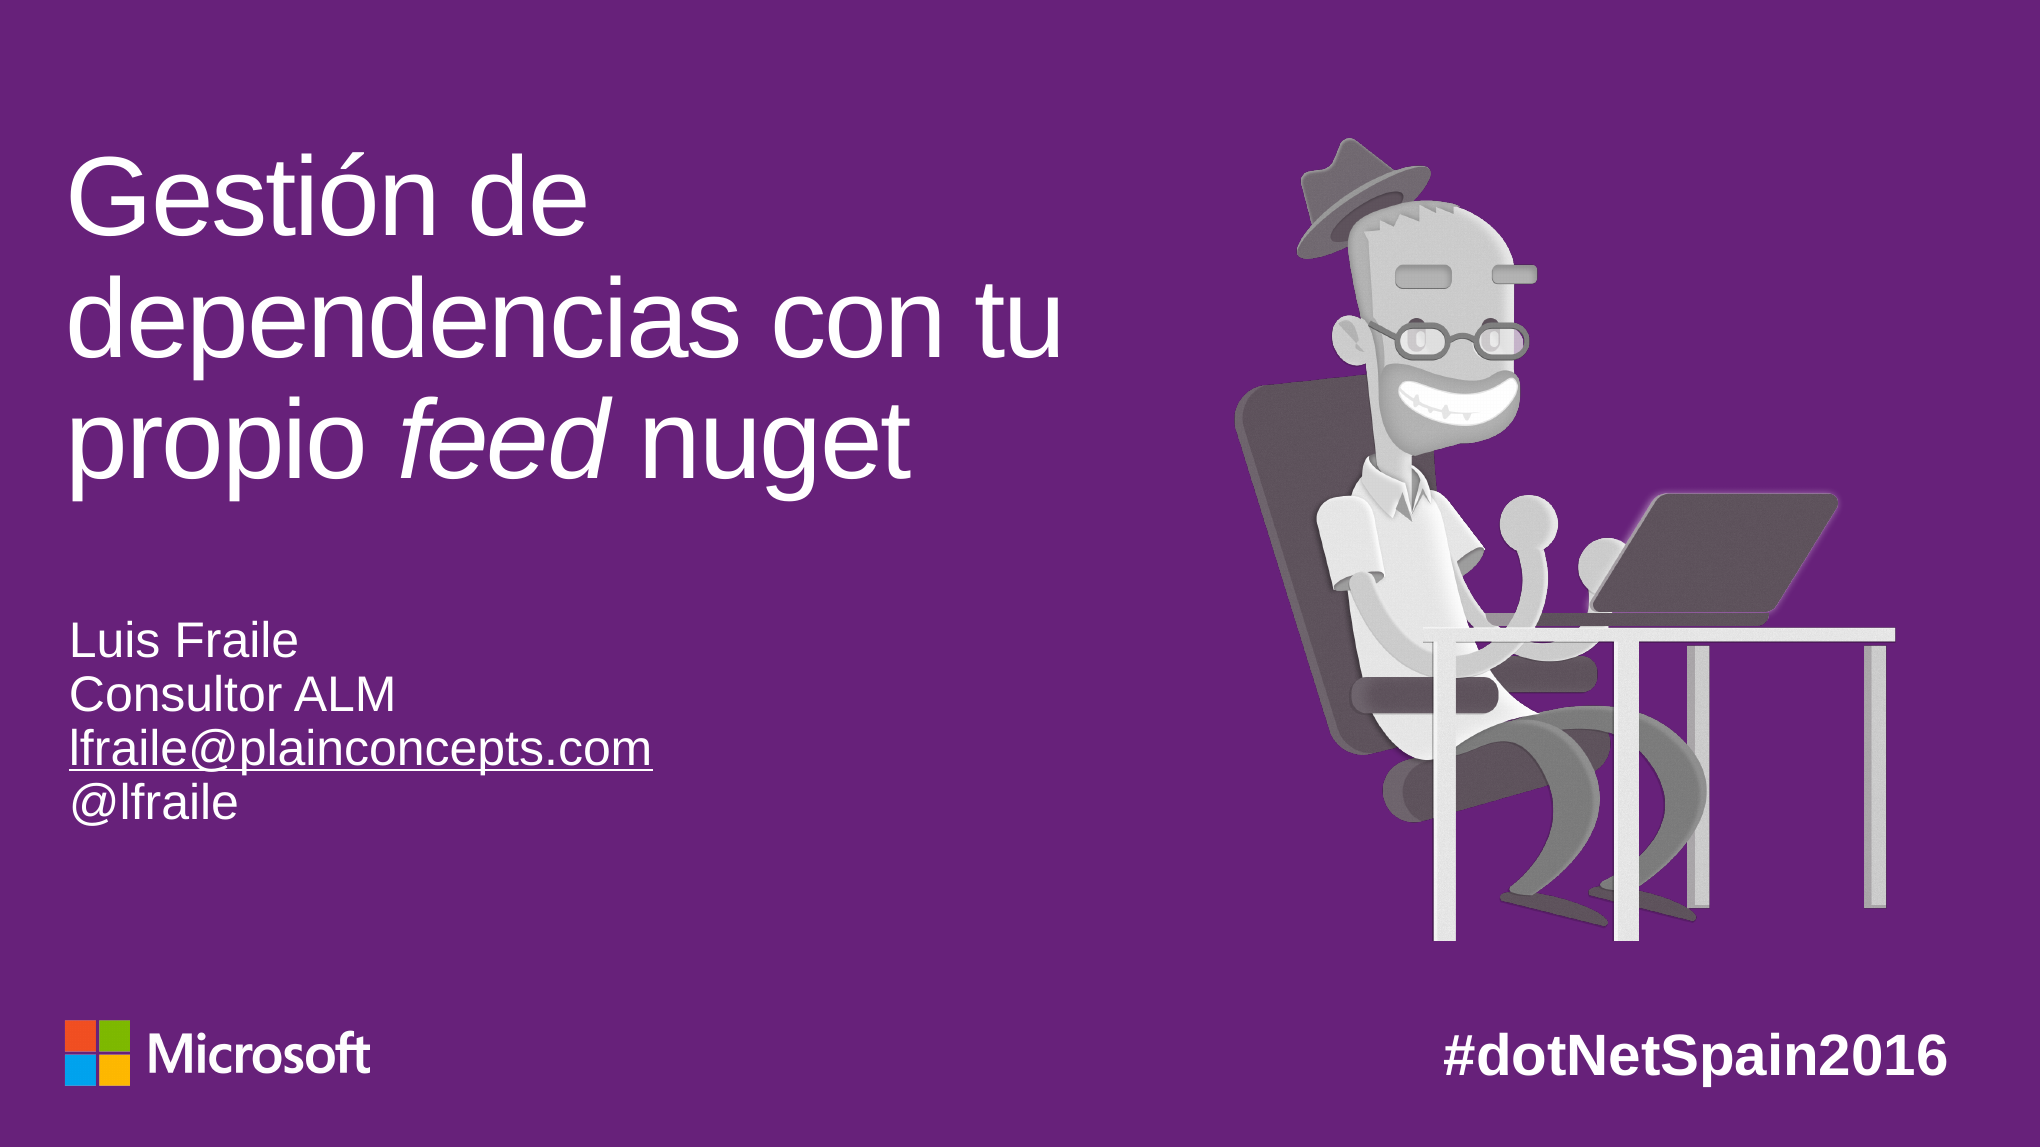

# Gestión de dependencias con tu propio feed nuget
Luis Fraile
Consultor ALM
lfraile@plainconcepts.com
@lfraile